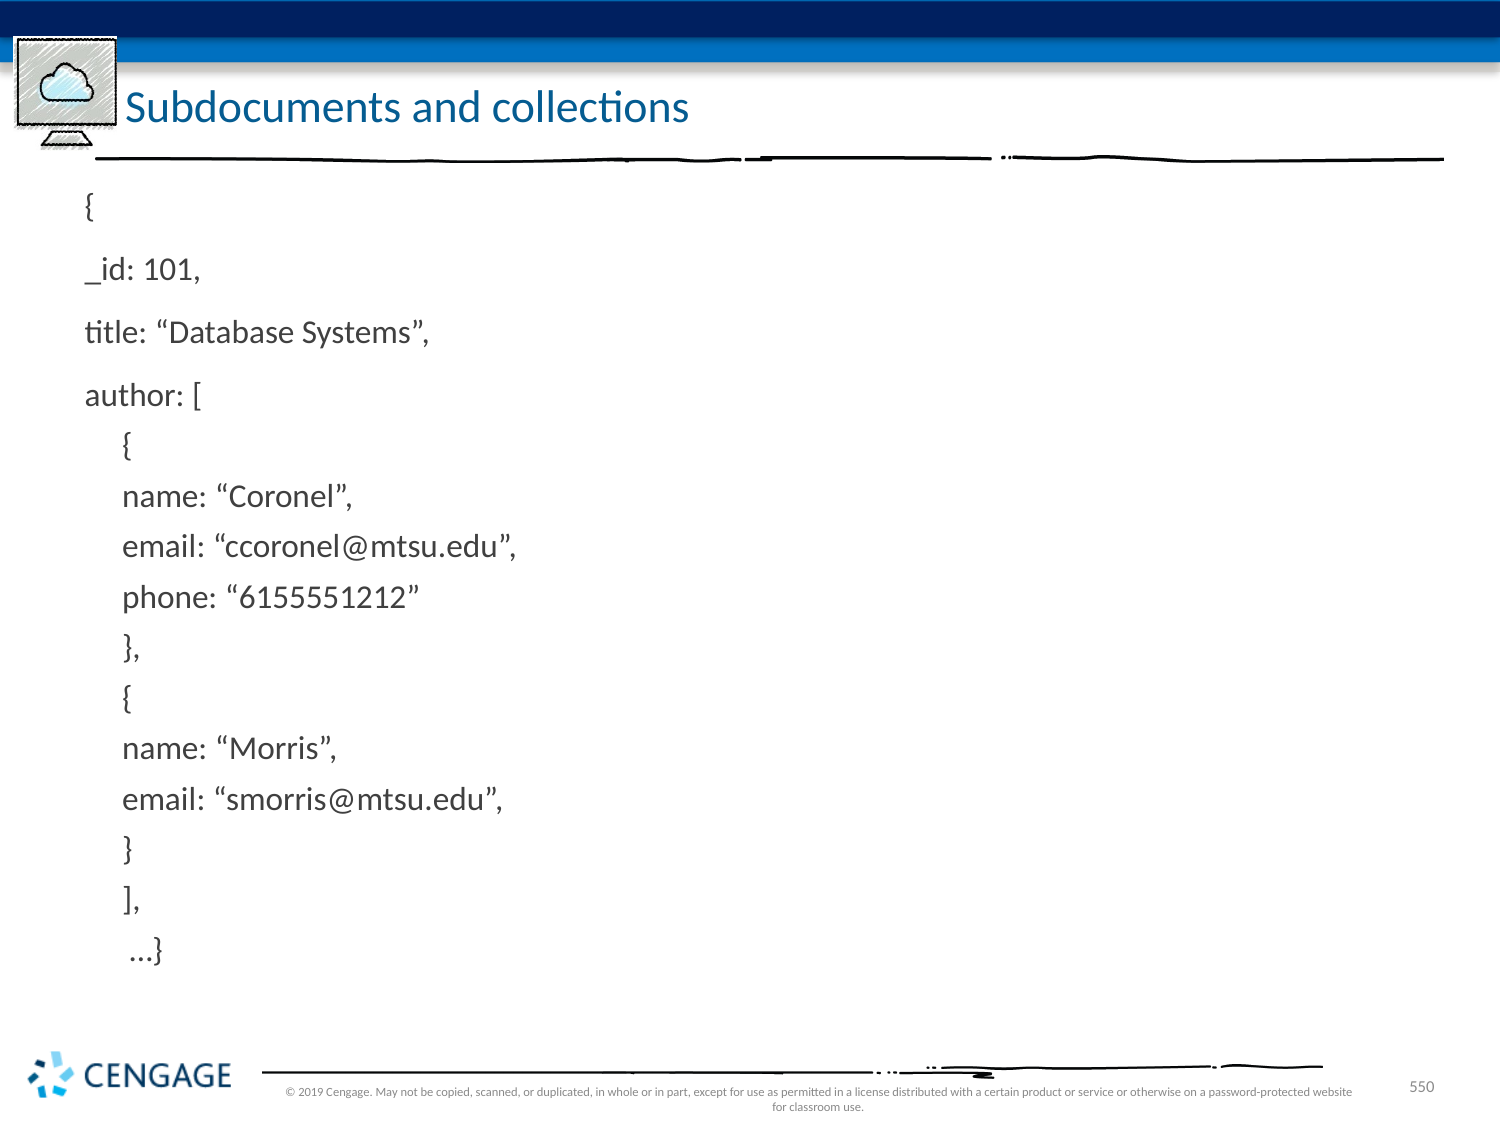

# Subdocuments and collections
{
_id: 101,
title: “Database Systems”,
author: [
{
name: “Coronel”,
email: “ccoronel@mtsu.edu”,
phone: “6155551212”
},
{
name: “Morris”,
email: “smorris@mtsu.edu”,
}
],
 …}
© 2019 Cengage. May not be copied, scanned, or duplicated, in whole or in part, except for use as permitted in a license distributed with a certain product or service or otherwise on a password-protected website for classroom use.